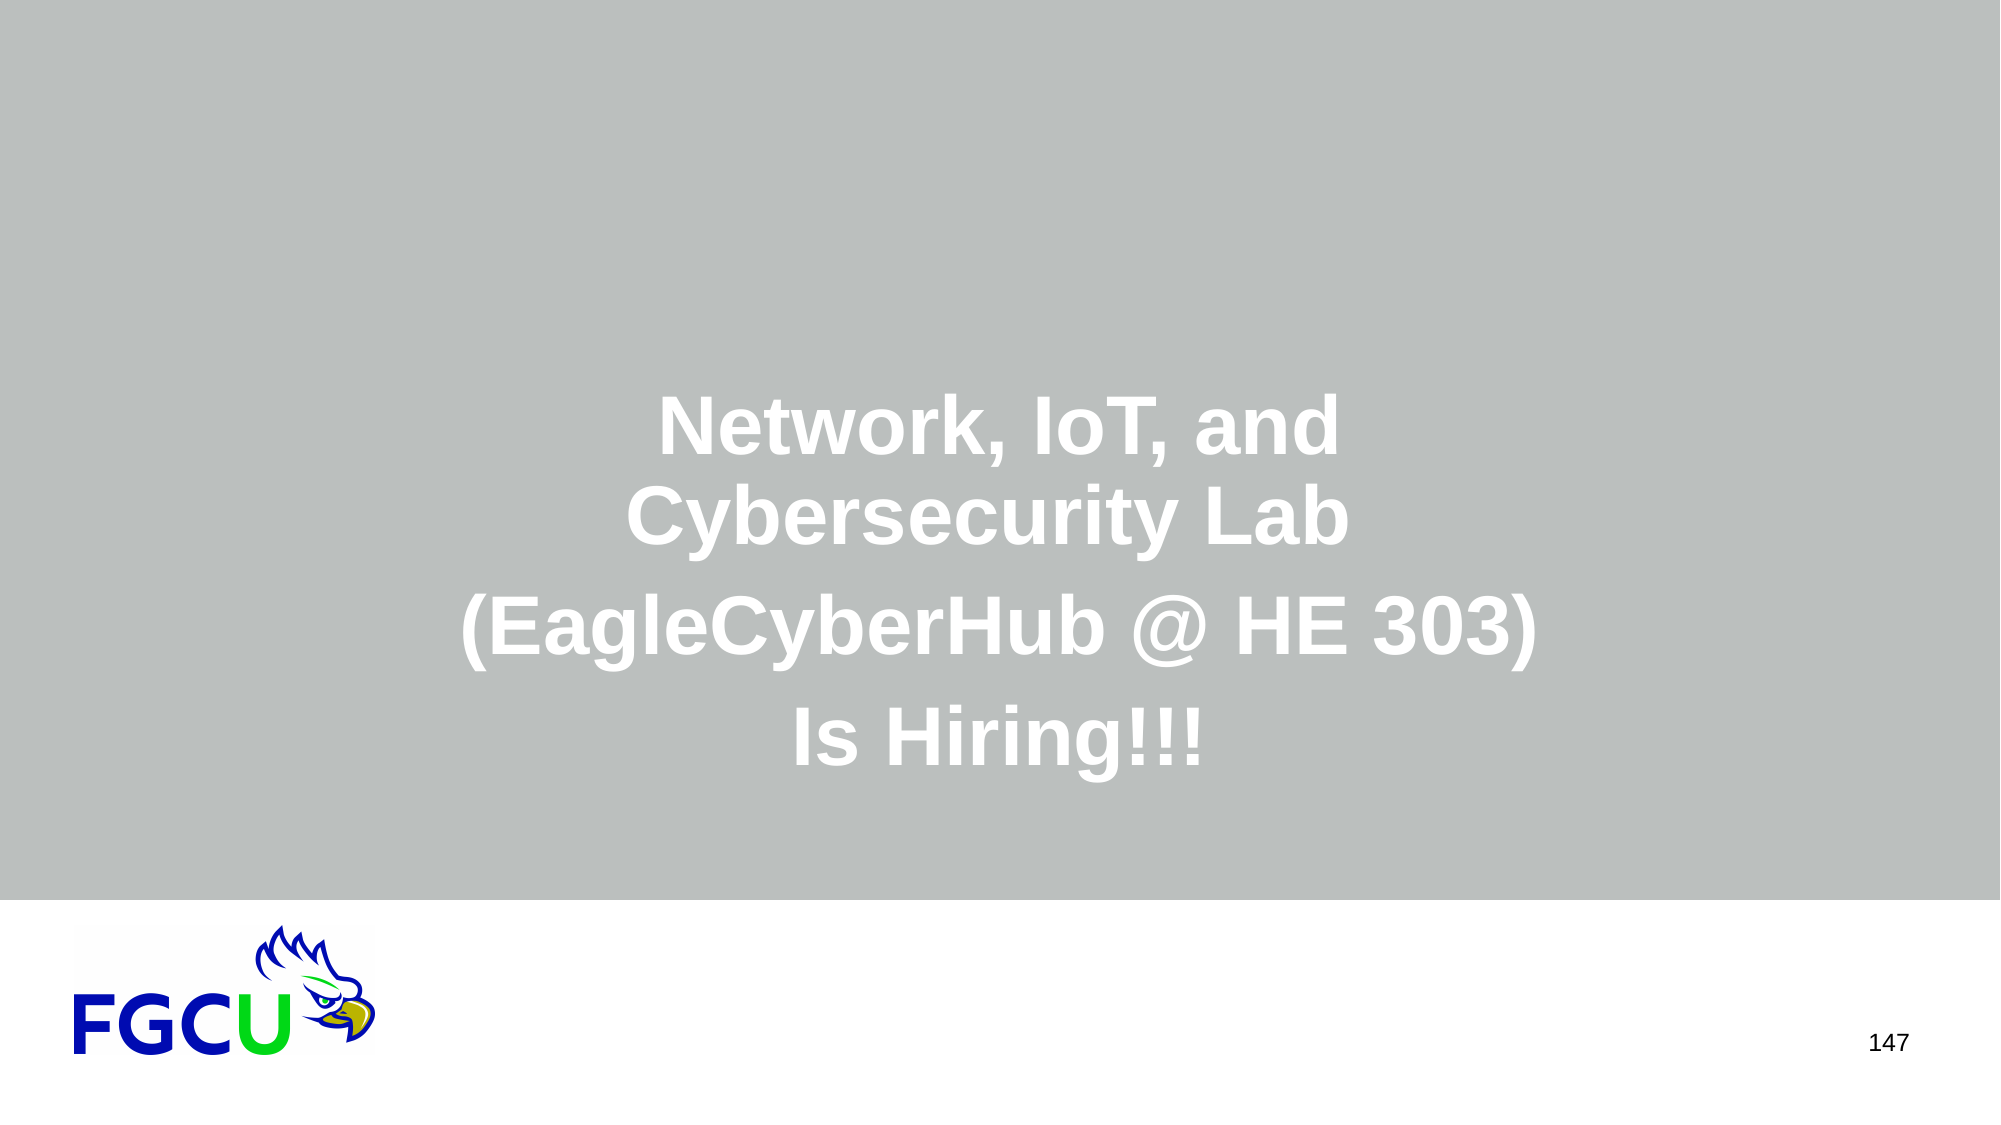

Network, IoT, and Cybersecurity Lab
(EagleCyberHub @ HE 303)
Is Hiring!!!
147